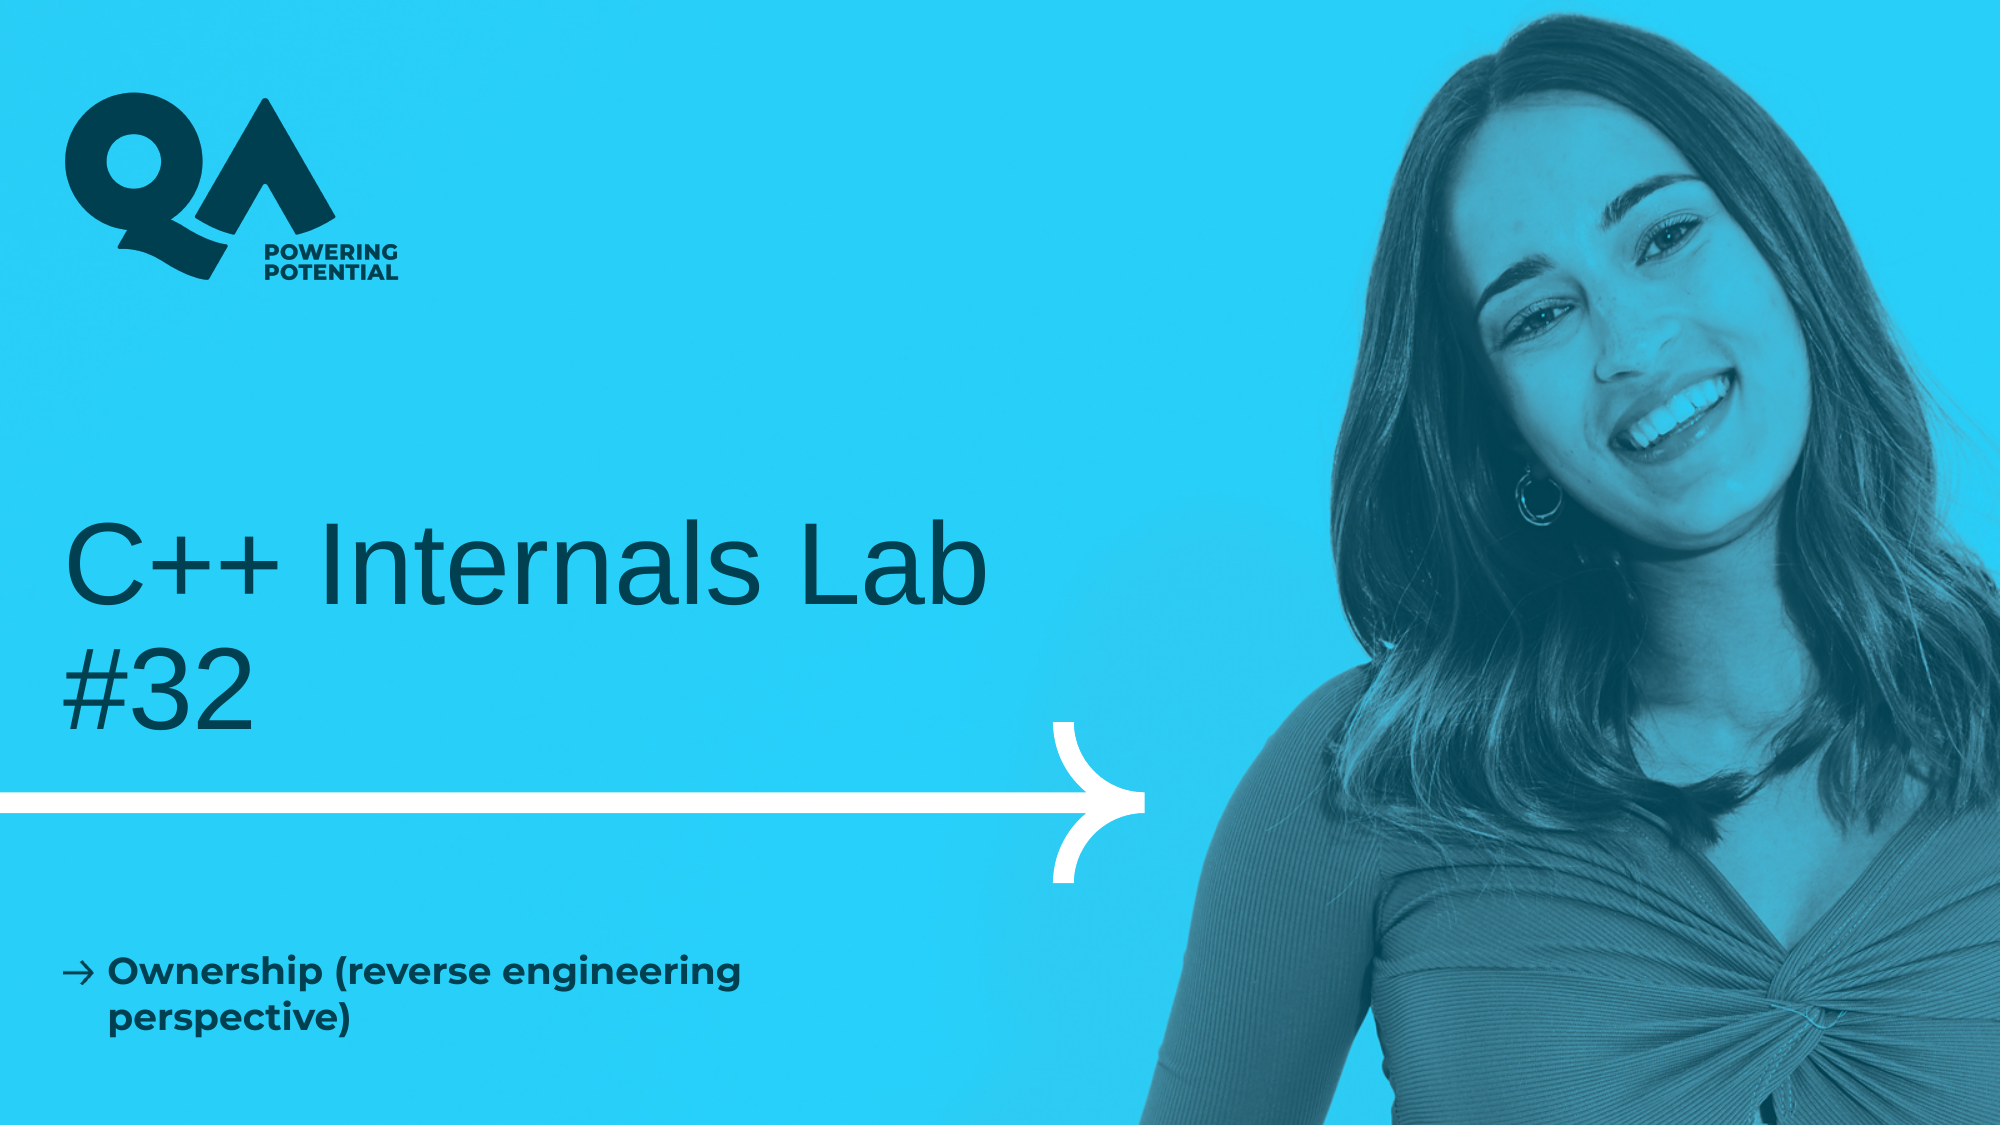

# C++ Internals Lab #32
Ownership (reverse engineering perspective)